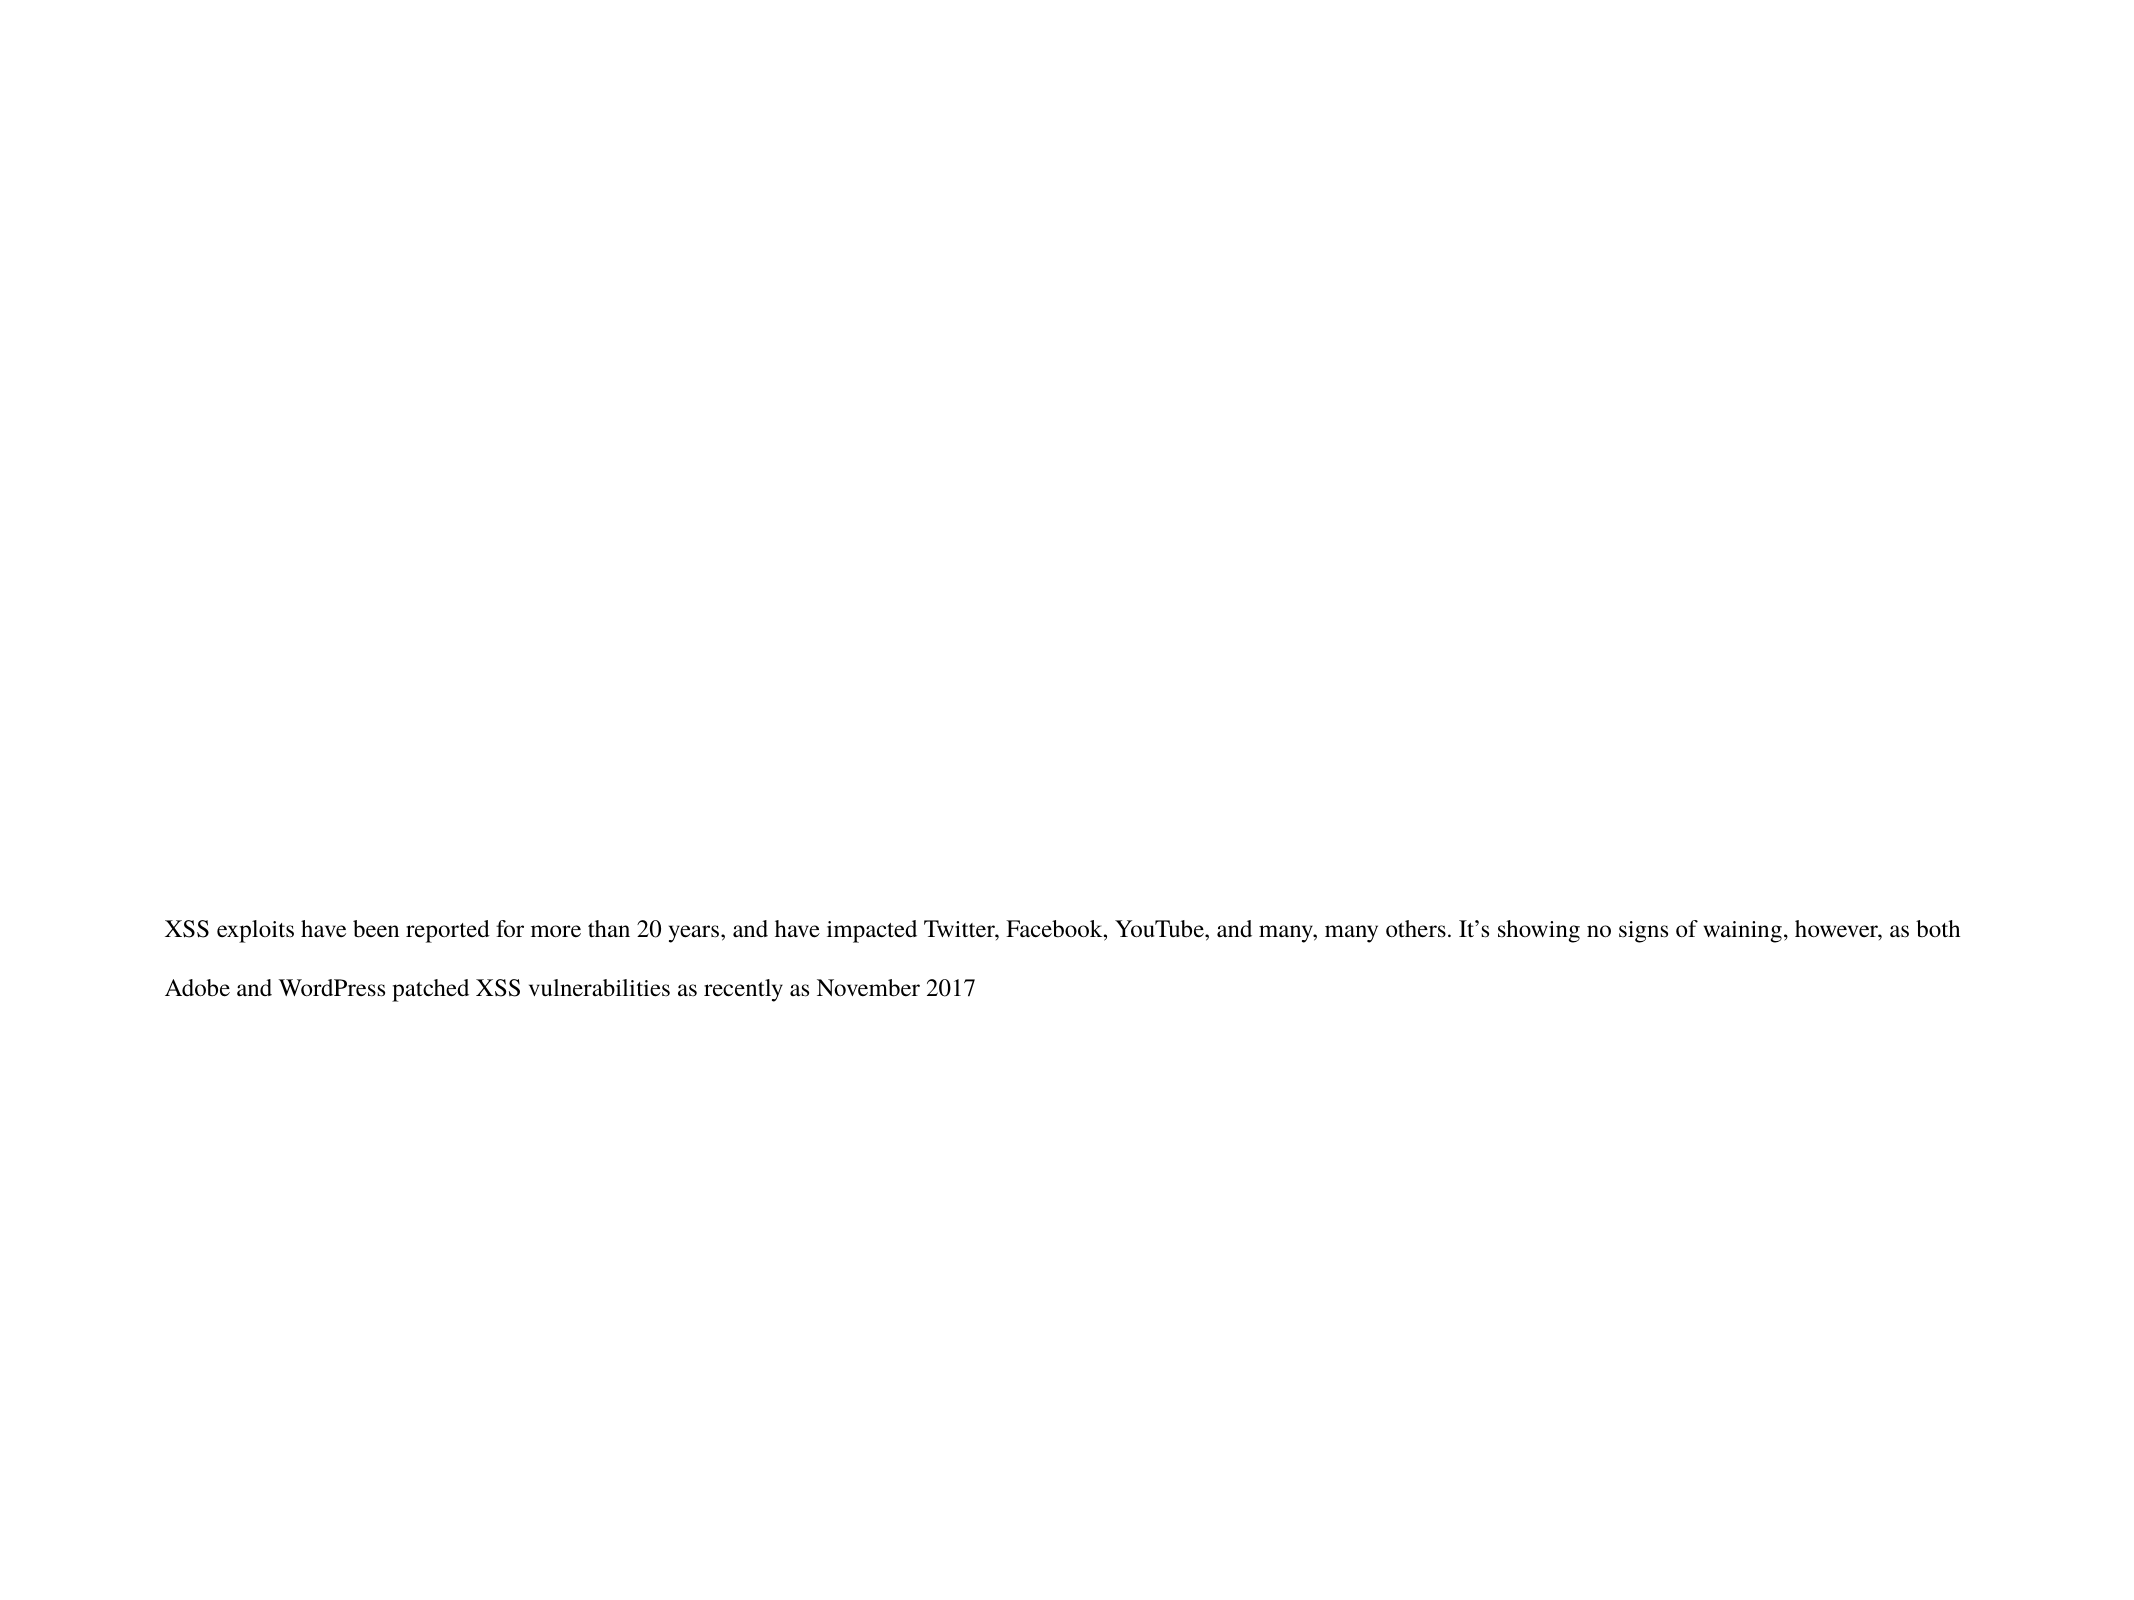

#
XSS exploits have been reported for more than 20 years, and have impacted Twitter, Facebook, YouTube, and many, many others. It’s showing no signs of waining, however, as both Adobe and WordPress patched XSS vulnerabilities as recently as November 2017